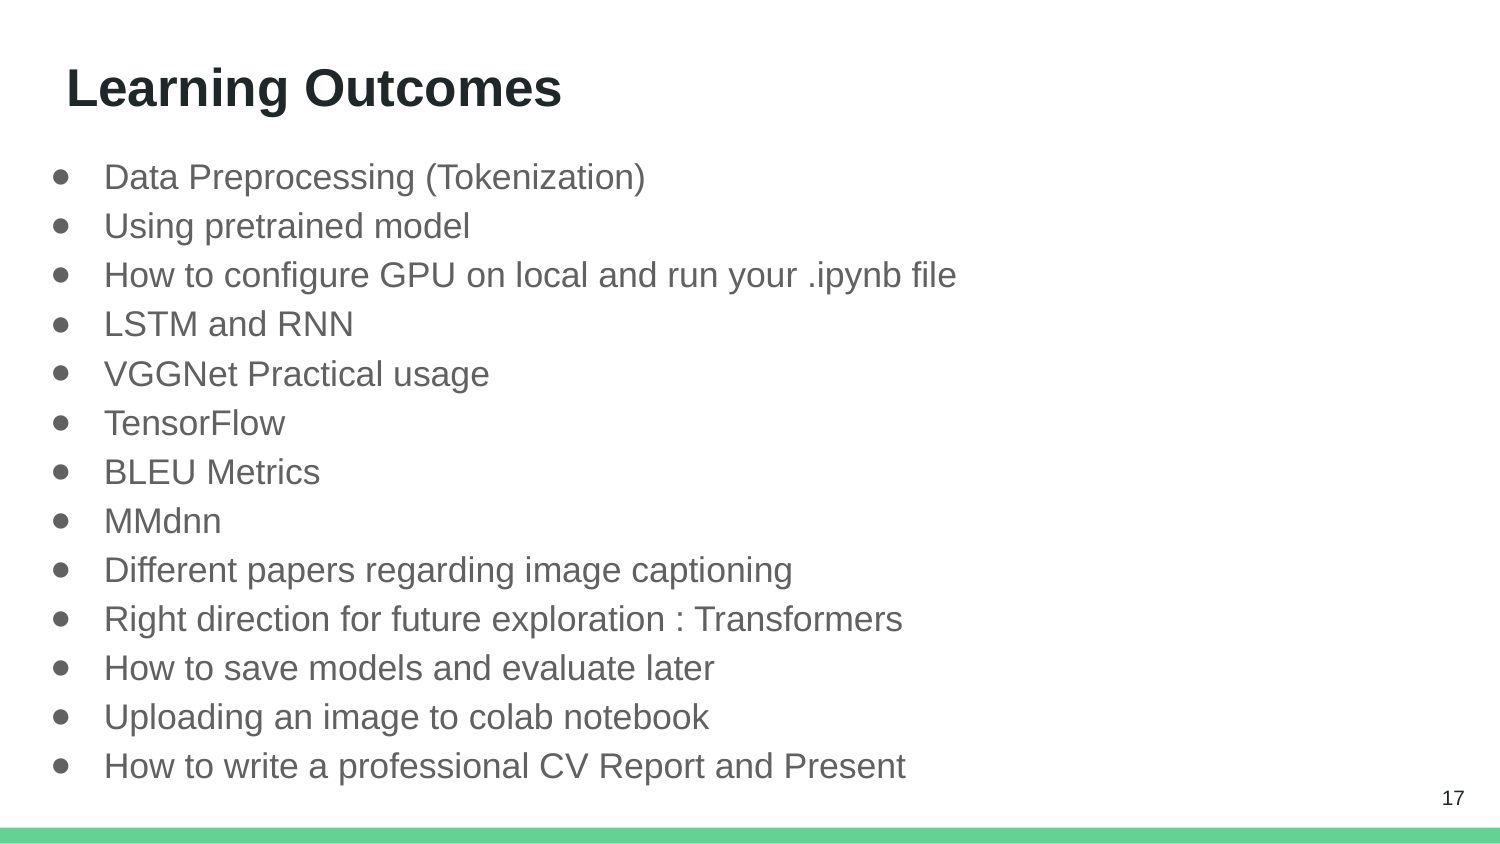

# Learning Outcomes

Data Preprocessing (Tokenization)
Using pretrained model
How to configure GPU on local and run your .ipynb file
LSTM and RNN
VGGNet Practical usage
TensorFlow
BLEU Metrics
MMdnn
Different papers regarding image captioning
Right direction for future exploration : Transformers
How to save models and evaluate later
Uploading an image to colab notebook
How to write a professional CV Report and Present
17